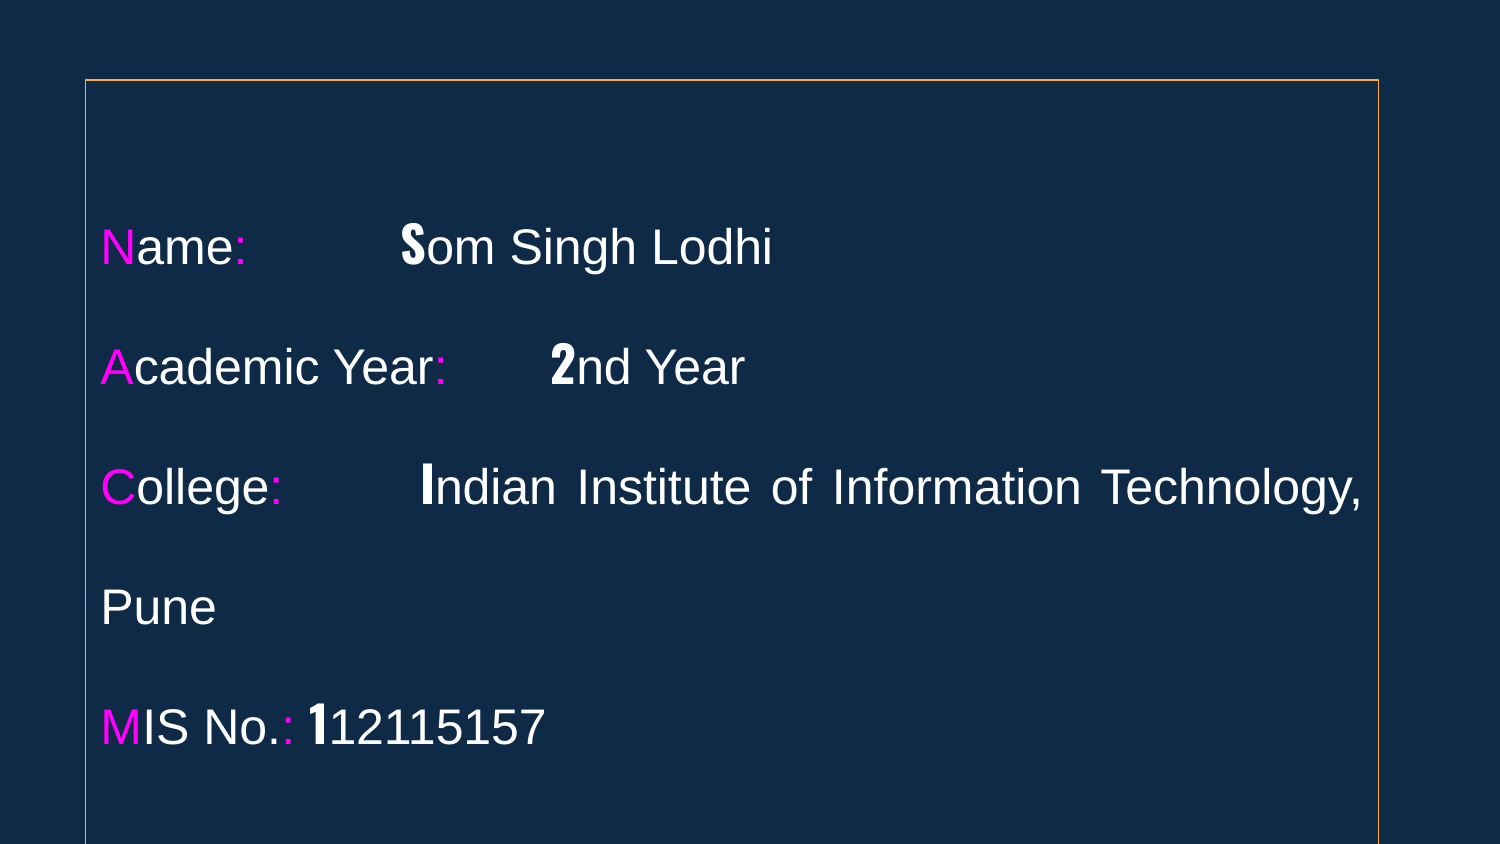

Name: 	Som Singh Lodhi
Academic Year: 	2nd Year
College:	 Indian Institute of Information Technology, Pune
MIS No.: 112115157